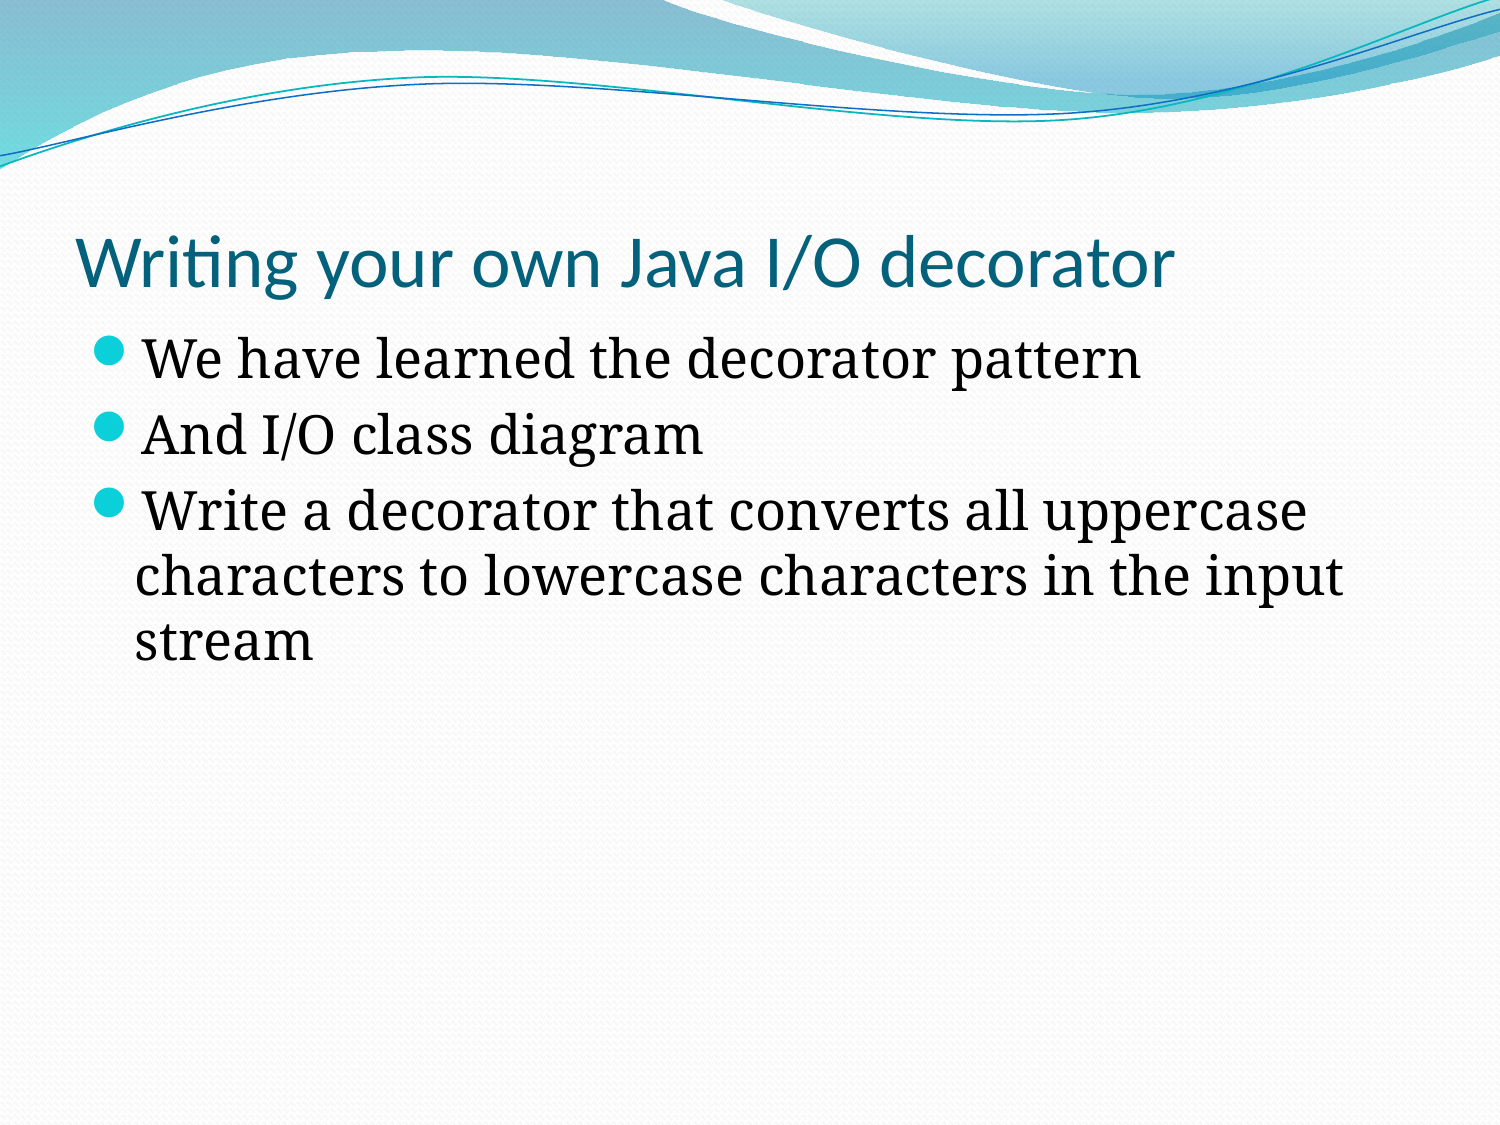

# Writing your own Java I/O decorator
We have learned the decorator pattern
And I/O class diagram
Write a decorator that converts all uppercase characters to lowercase characters in the input stream